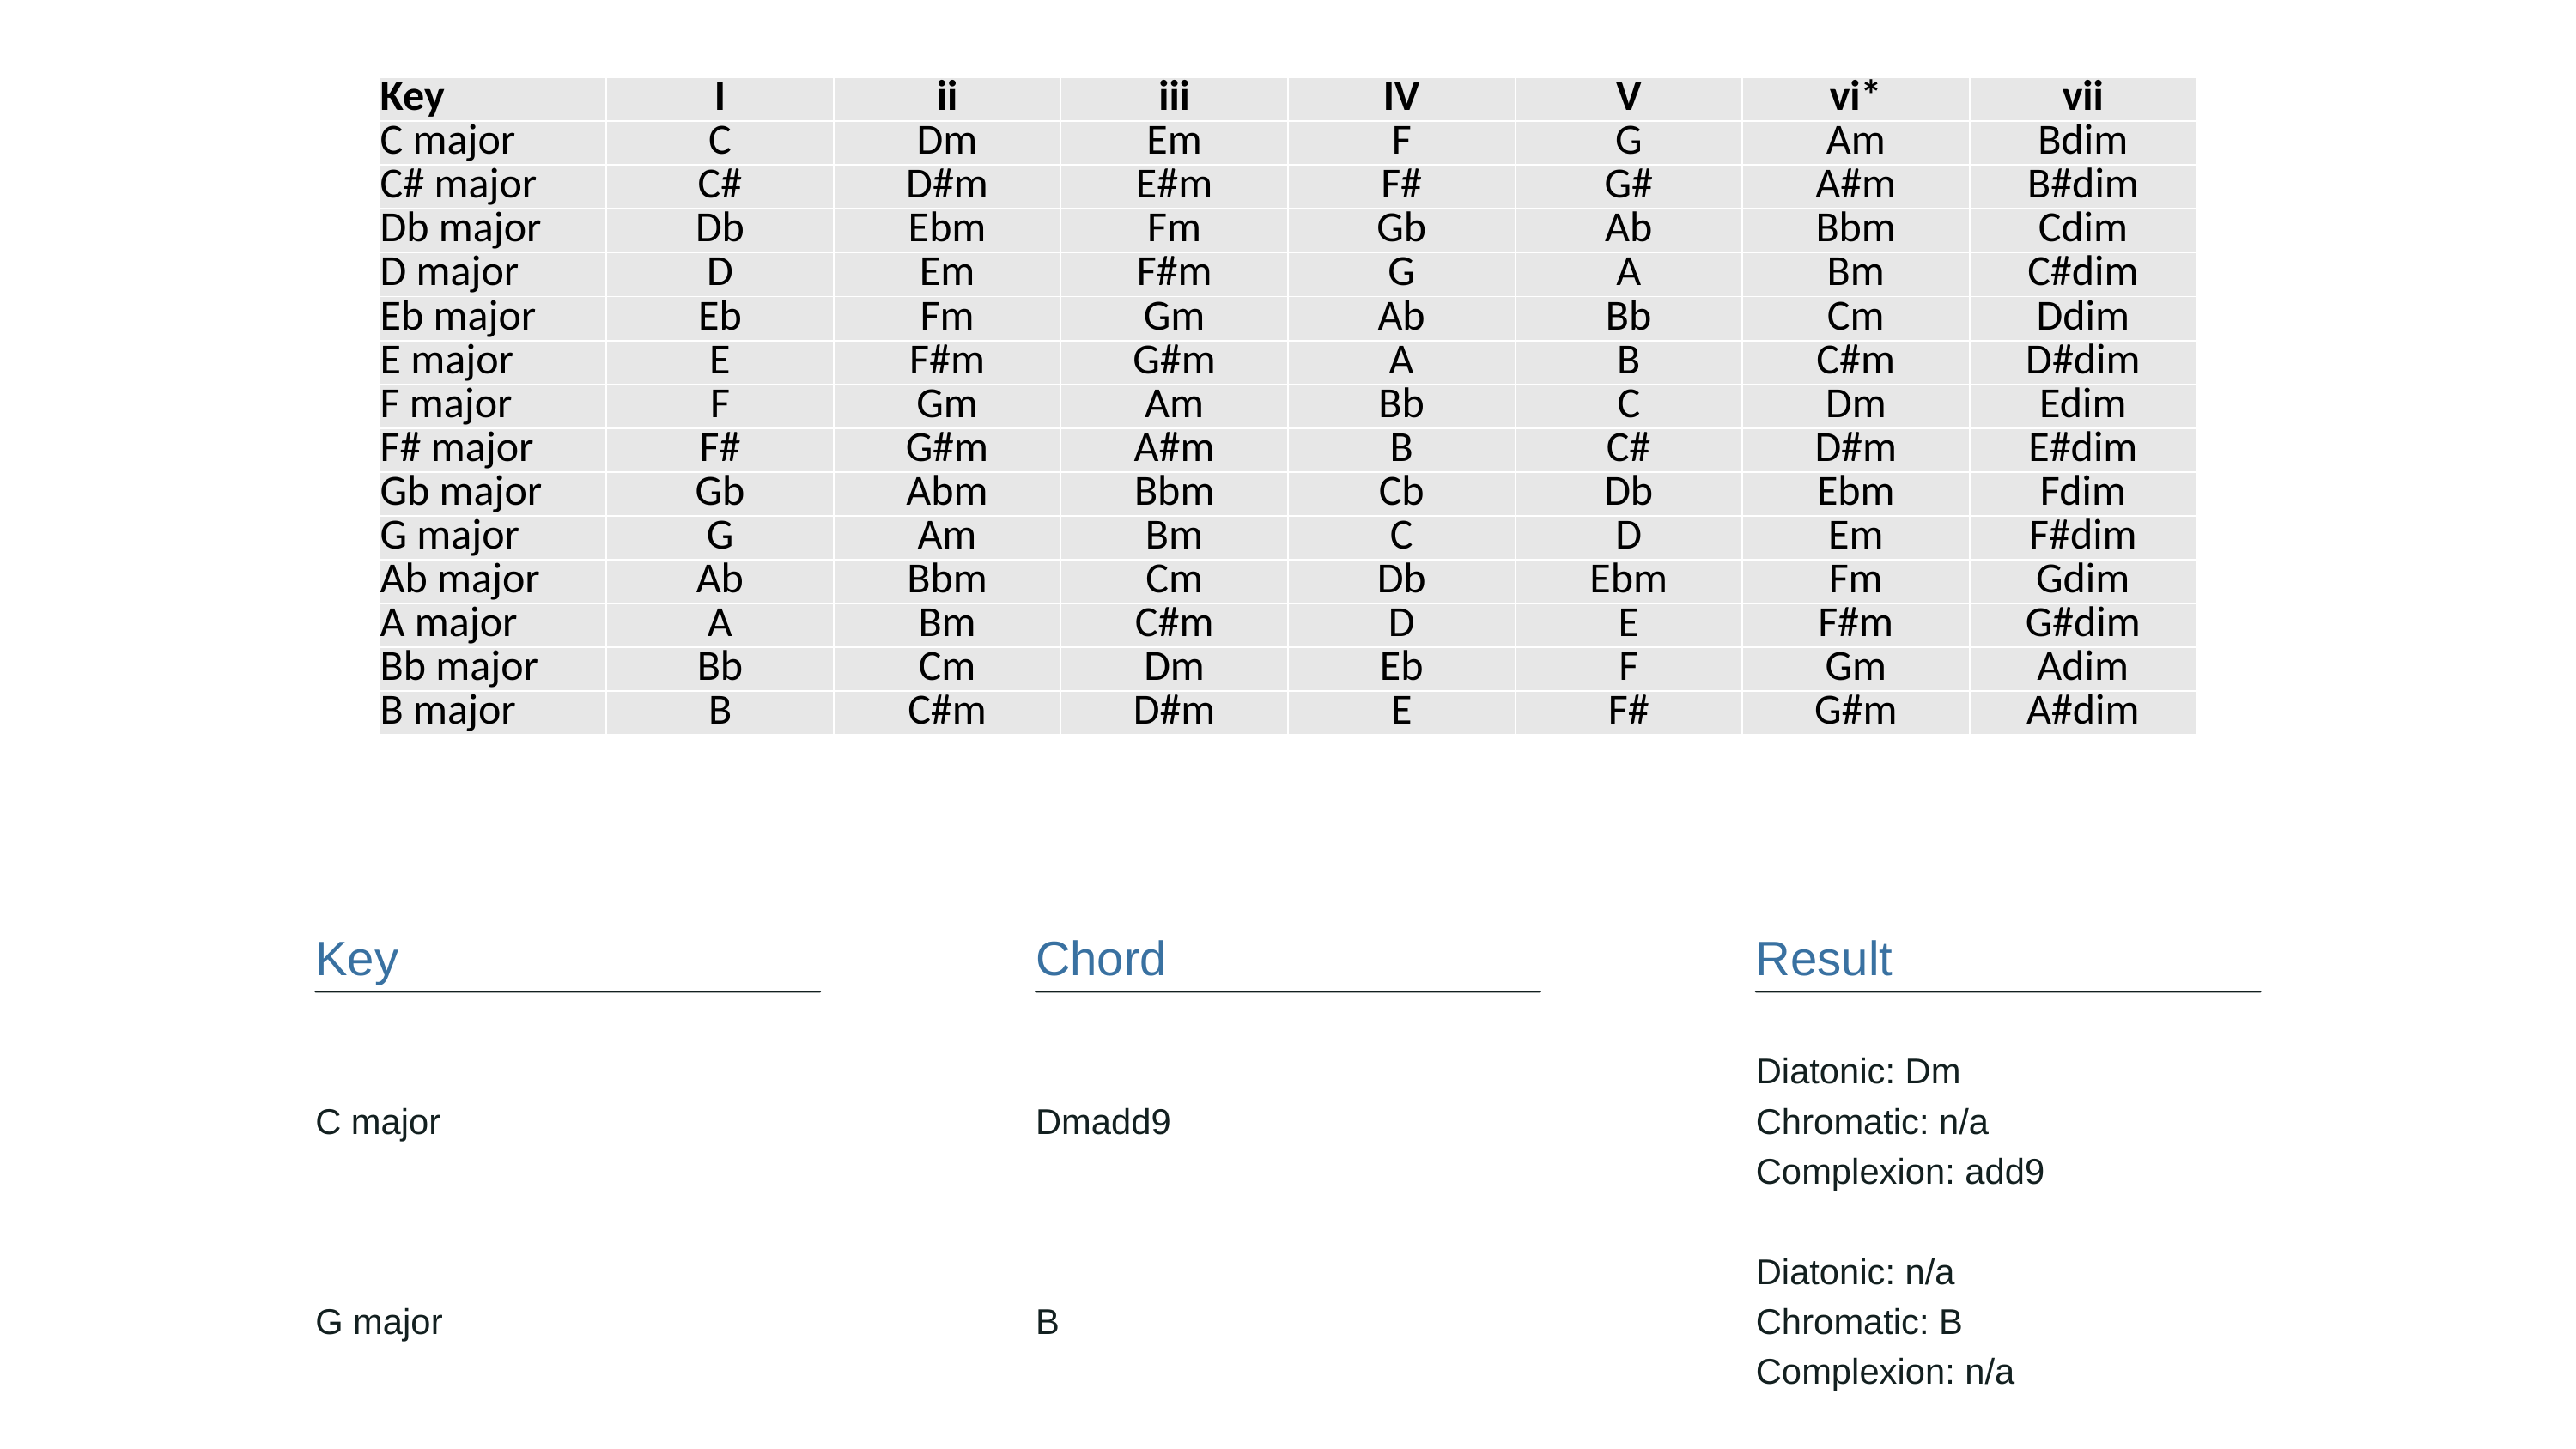

| Key | I | ii | iii | IV | V | vi\* | vii |
| --- | --- | --- | --- | --- | --- | --- | --- |
| C major | C | Dm | Em | F | G | Am | Bdim |
| C# major | C# | D#m | E#m | F# | G# | A#m | B#dim |
| Db major | Db | Ebm | Fm | Gb | Ab | Bbm | Cdim |
| D major | D | Em | F#m | G | A | Bm | C#dim |
| Eb major | Eb | Fm | Gm | Ab | Bb | Cm | Ddim |
| E major | E | F#m | G#m | A | B | C#m | D#dim |
| F major | F | Gm | Am | Bb | C | Dm | Edim |
| F# major | F# | G#m | A#m | B | C# | D#m | E#dim |
| Gb major | Gb | Abm | Bbm | Cb | Db | Ebm | Fdim |
| G major | G | Am | Bm | C | D | Em | F#dim |
| Ab major | Ab | Bbm | Cm | Db | Ebm | Fm | Gdim |
| A major | A | Bm | C#m | D | E | F#m | G#dim |
| Bb major | Bb | Cm | Dm | Eb | F | Gm | Adim |
| B major | B | C#m | D#m | E | F# | G#m | A#dim |
Result

Diatonic: Dm
Chromatic: n/a
Complexion: add9

Diatonic: n/a
Chromatic: B
Complexion: n/a
Chord

Dmadd9

B
Key

C major

G major